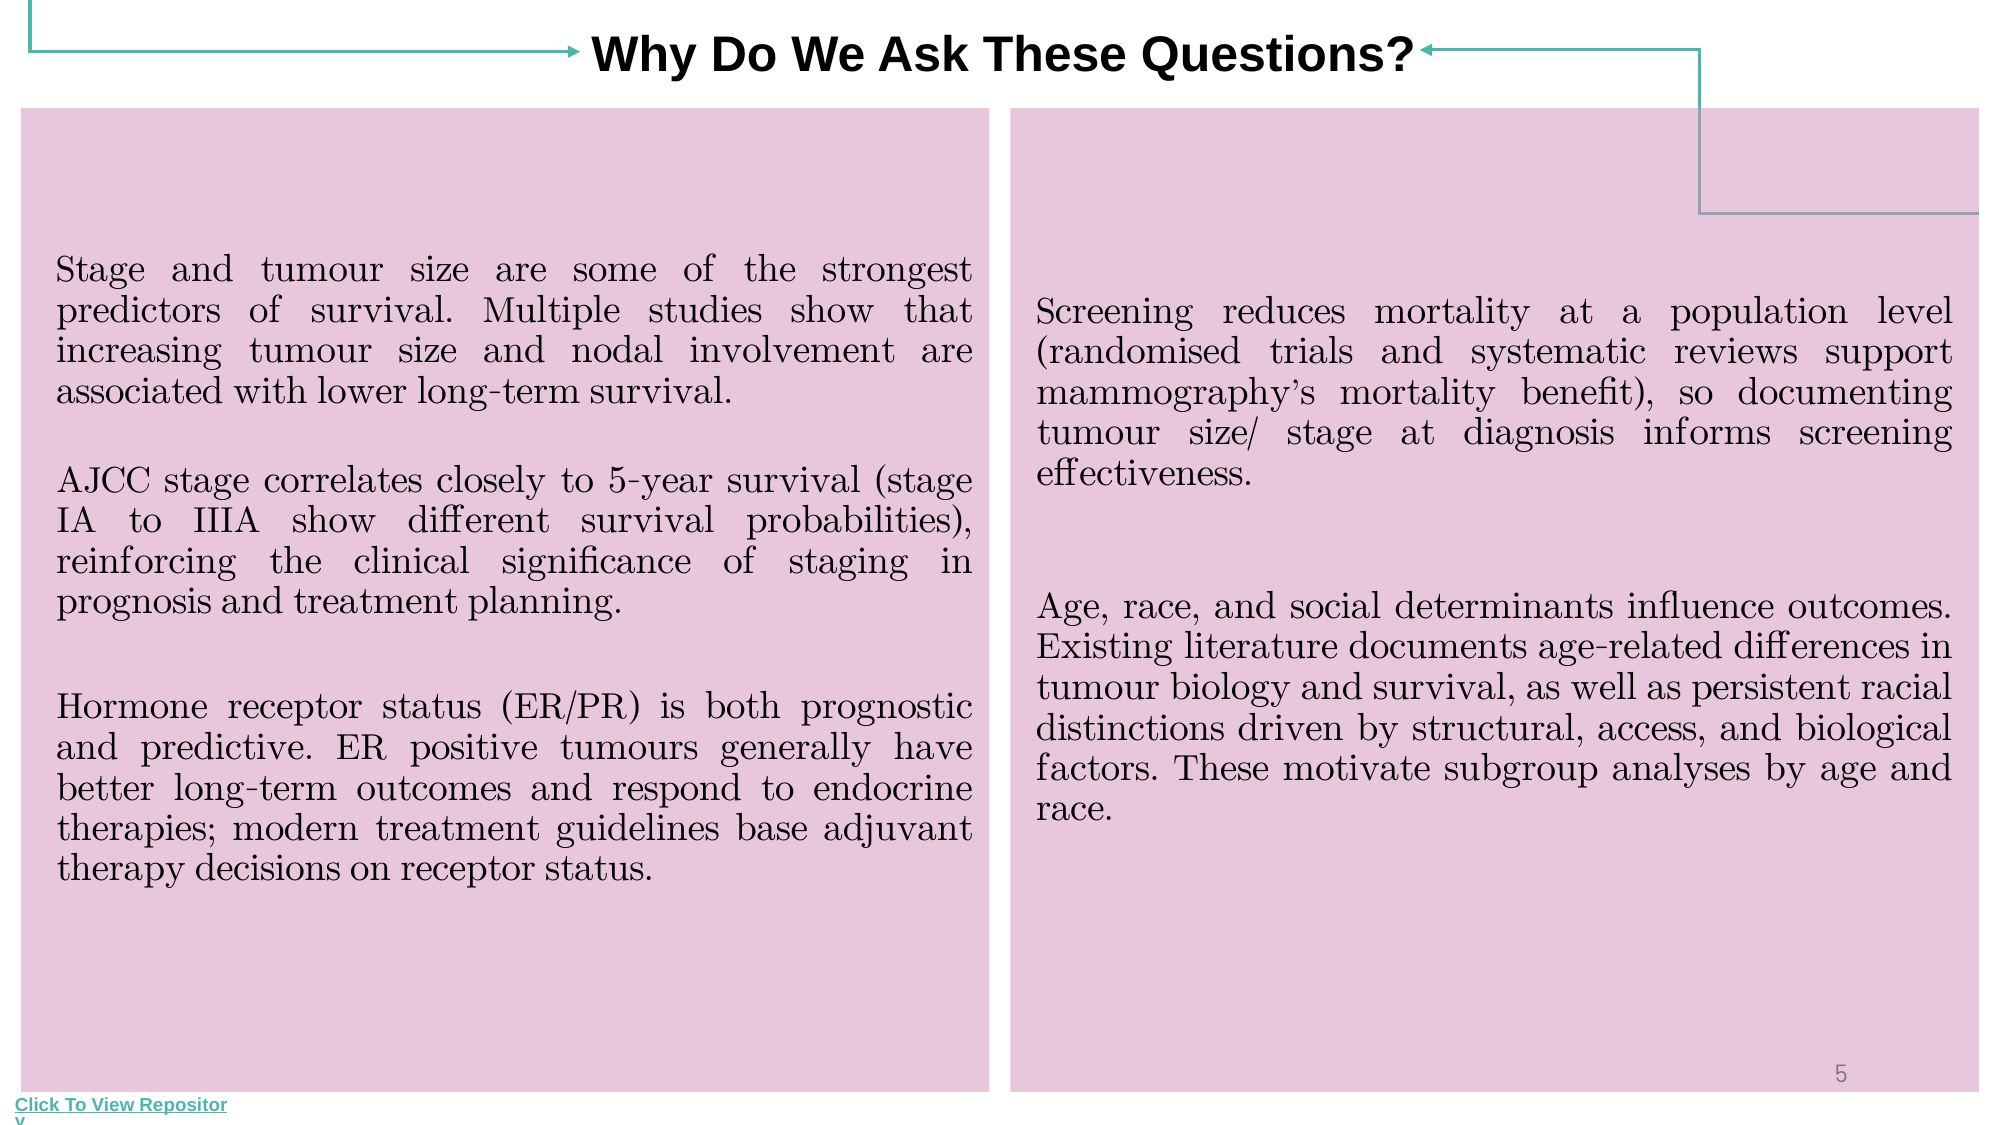

Why Do We Ask These Questions?

Stage and tumour size are some of the strongest predictors of survival. Multiple studies show that increasing tumour size and nodal involvement are associated with lower long-term survival.
Screening reduces mortality at a population level (randomised trials and systematic reviews support mammography’s mortality benefit), so documenting tumour size/ stage at diagnosis informs screening effectiveness.
AJCC stage correlates closely to 5-year survival (stage IA to IIIA show different survival probabilities), reinforcing the clinical significance of staging in prognosis and treatment planning.
Age, race, and social determinants influence outcomes. Existing literature documents age-related differences in tumour biology and survival, as well as persistent racial distinctions driven by structural, access, and biological factors. These motivate subgroup analyses by age and race.
Hormone receptor status (ER/PR) is both prognostic and predictive. ER positive tumours generally have better long-term outcomes and respond to endocrine therapies; modern treatment guidelines base adjuvant therapy decisions on receptor status.
5
Click To View Repository